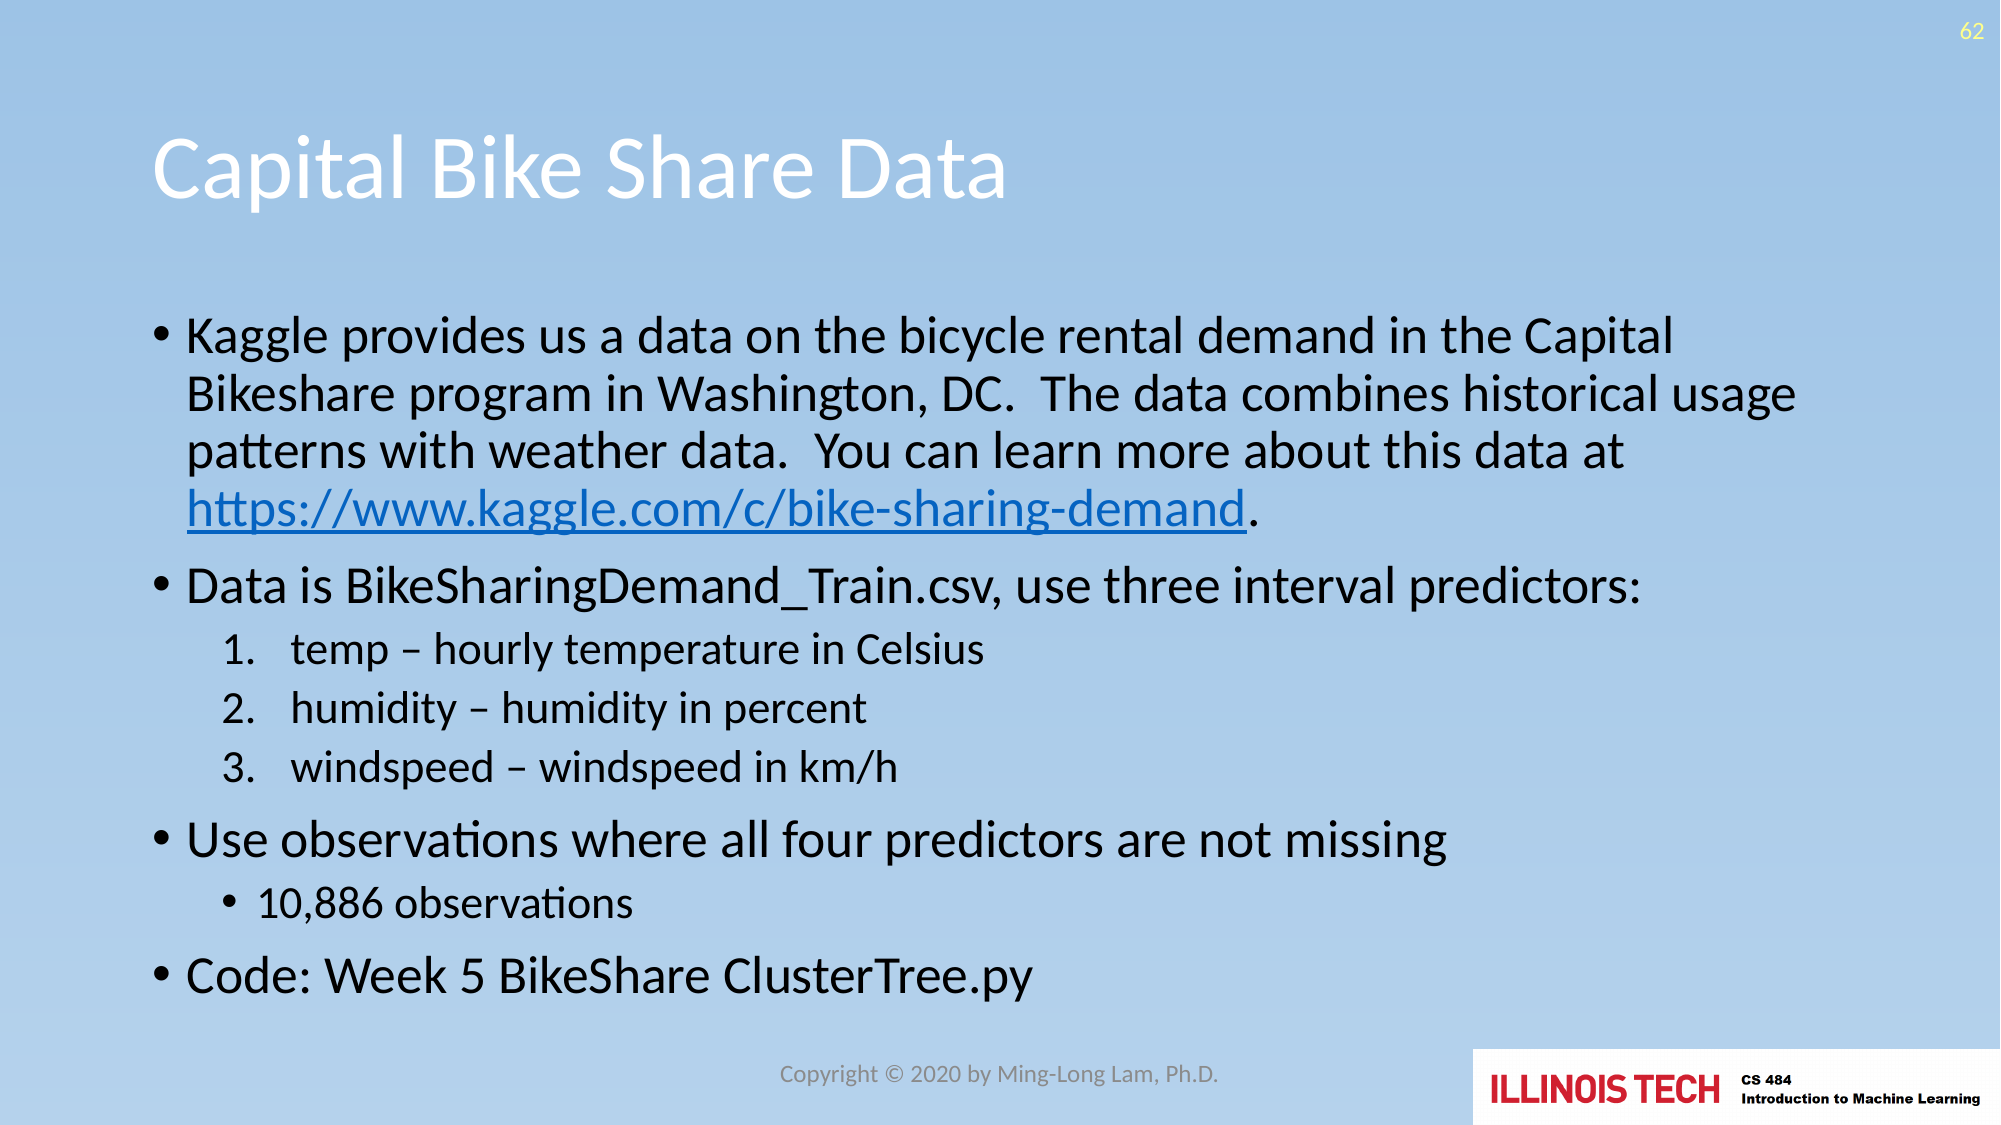

62
# Capital Bike Share Data
Kaggle provides us a data on the bicycle rental demand in the Capital Bikeshare program in Washington, DC.  The data combines historical usage patterns with weather data.  You can learn more about this data at https://www.kaggle.com/c/bike-sharing-demand.
Data is BikeSharingDemand_Train.csv, use three interval predictors:
temp – hourly temperature in Celsius
humidity – humidity in percent
windspeed – windspeed in km/h
Use observations where all four predictors are not missing
10,886 observations
Code: Week 5 BikeShare ClusterTree.py

Copyright © 2020 by Ming-Long Lam, Ph.D.